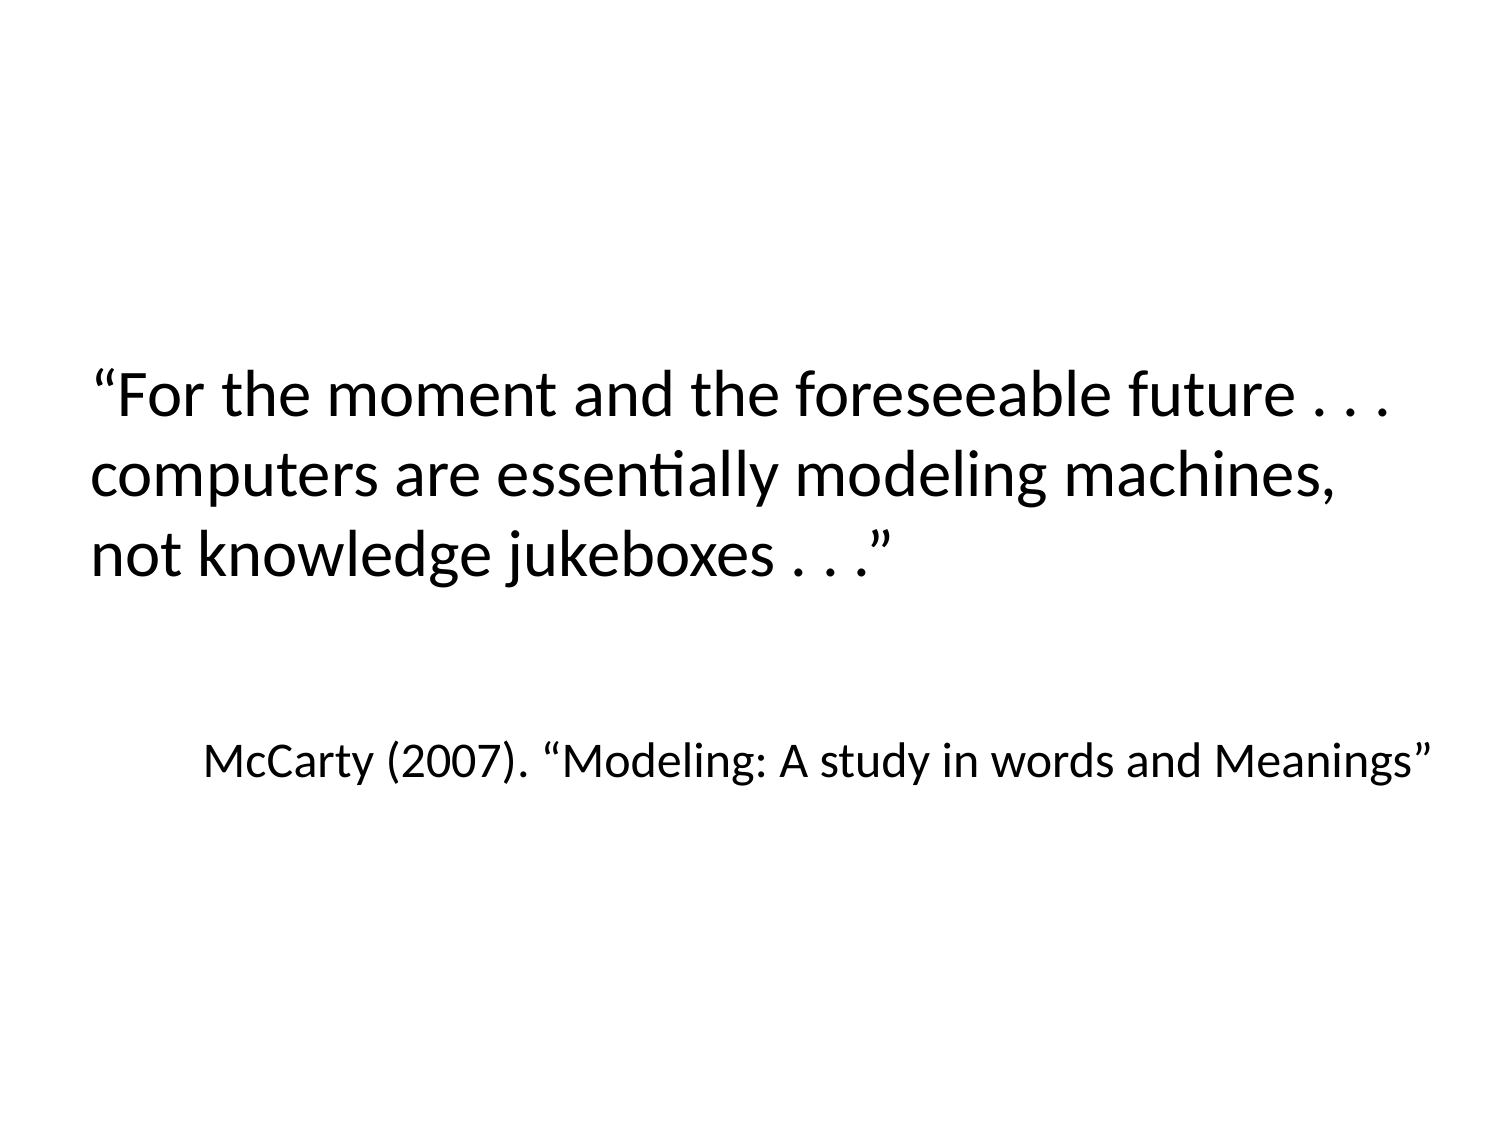

“For the moment and the foreseeable future . . . computers are essentially modeling machines, not knowledge jukeboxes . . .”
McCarty (2007). “Modeling: A study in words and Meanings”